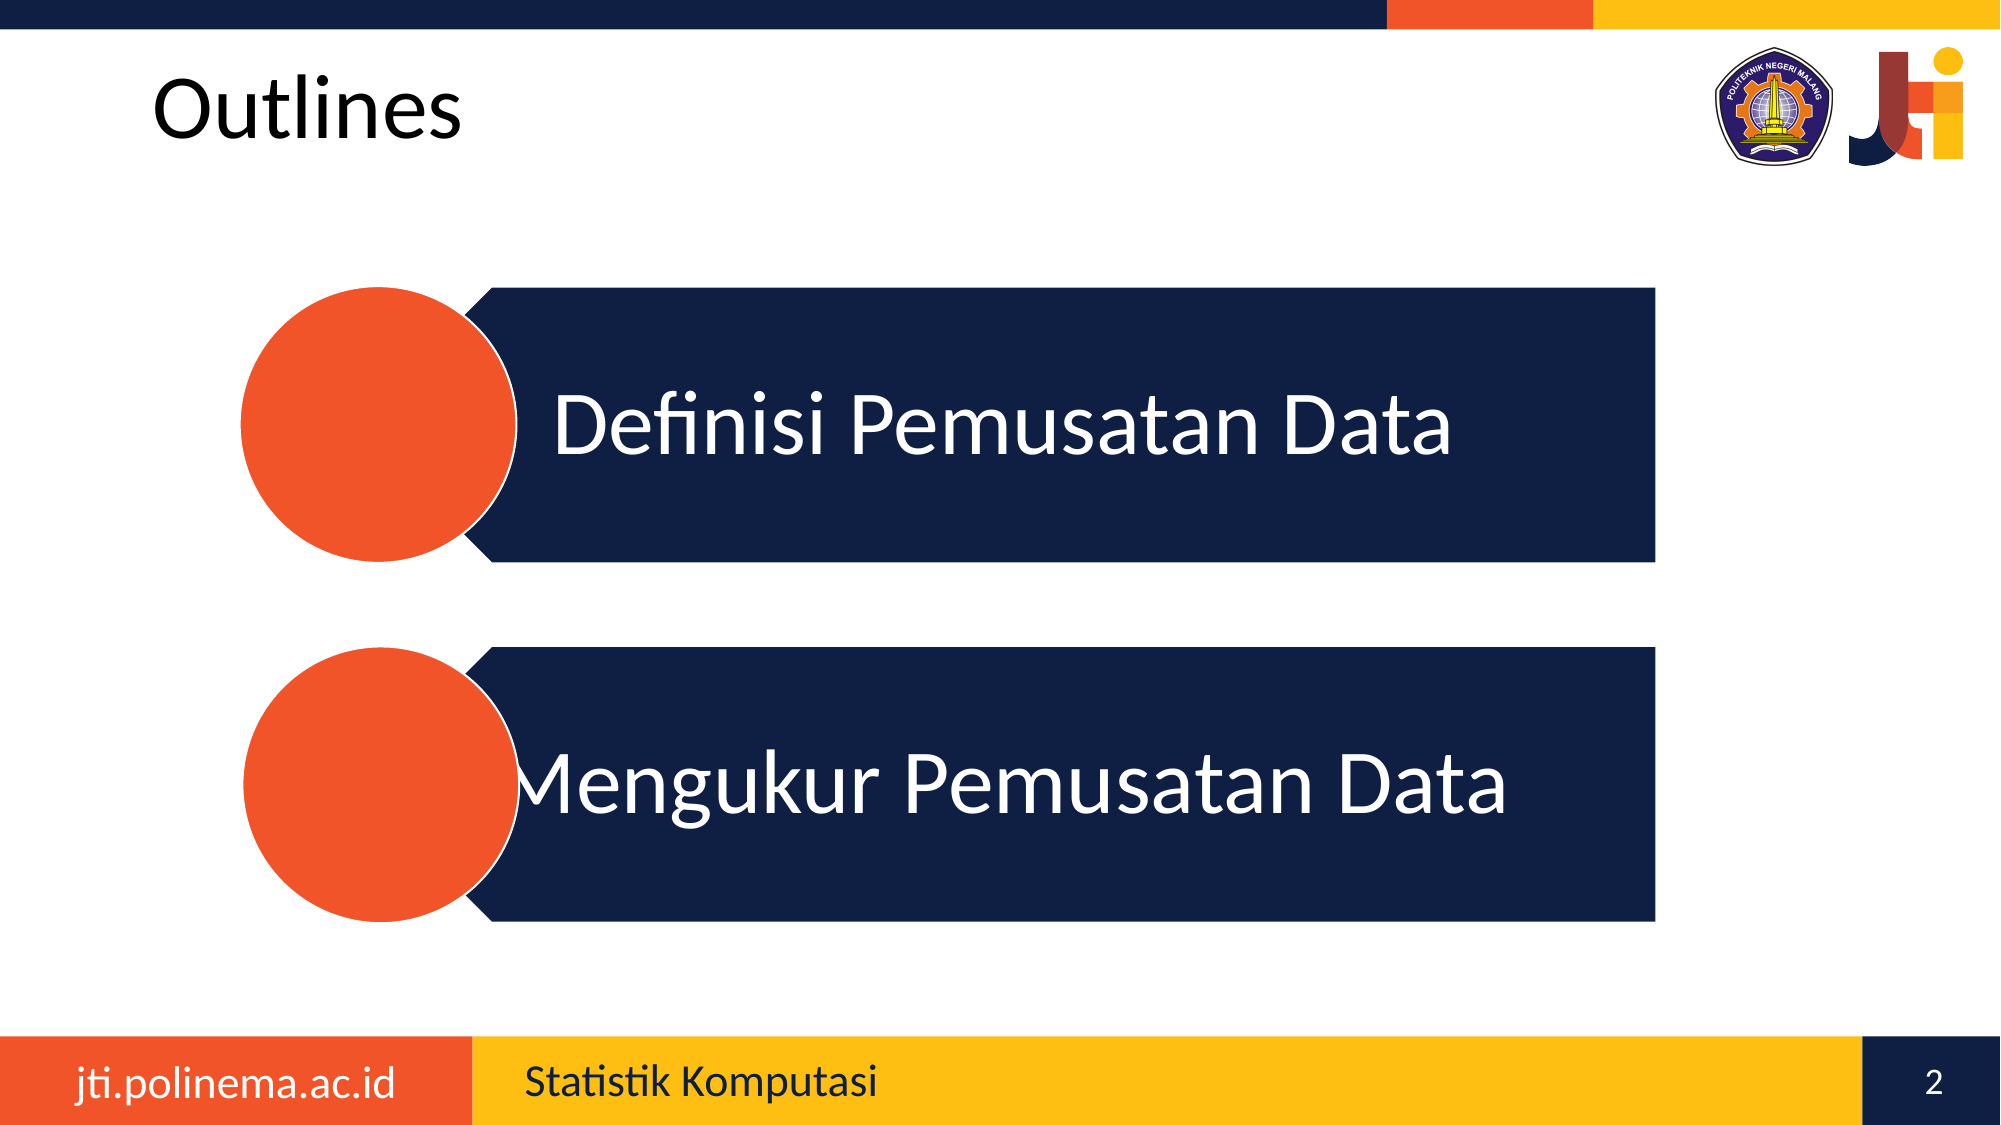

# Outlines
Definisi Pemusatan Data
Mengukur Pemusatan Data
2